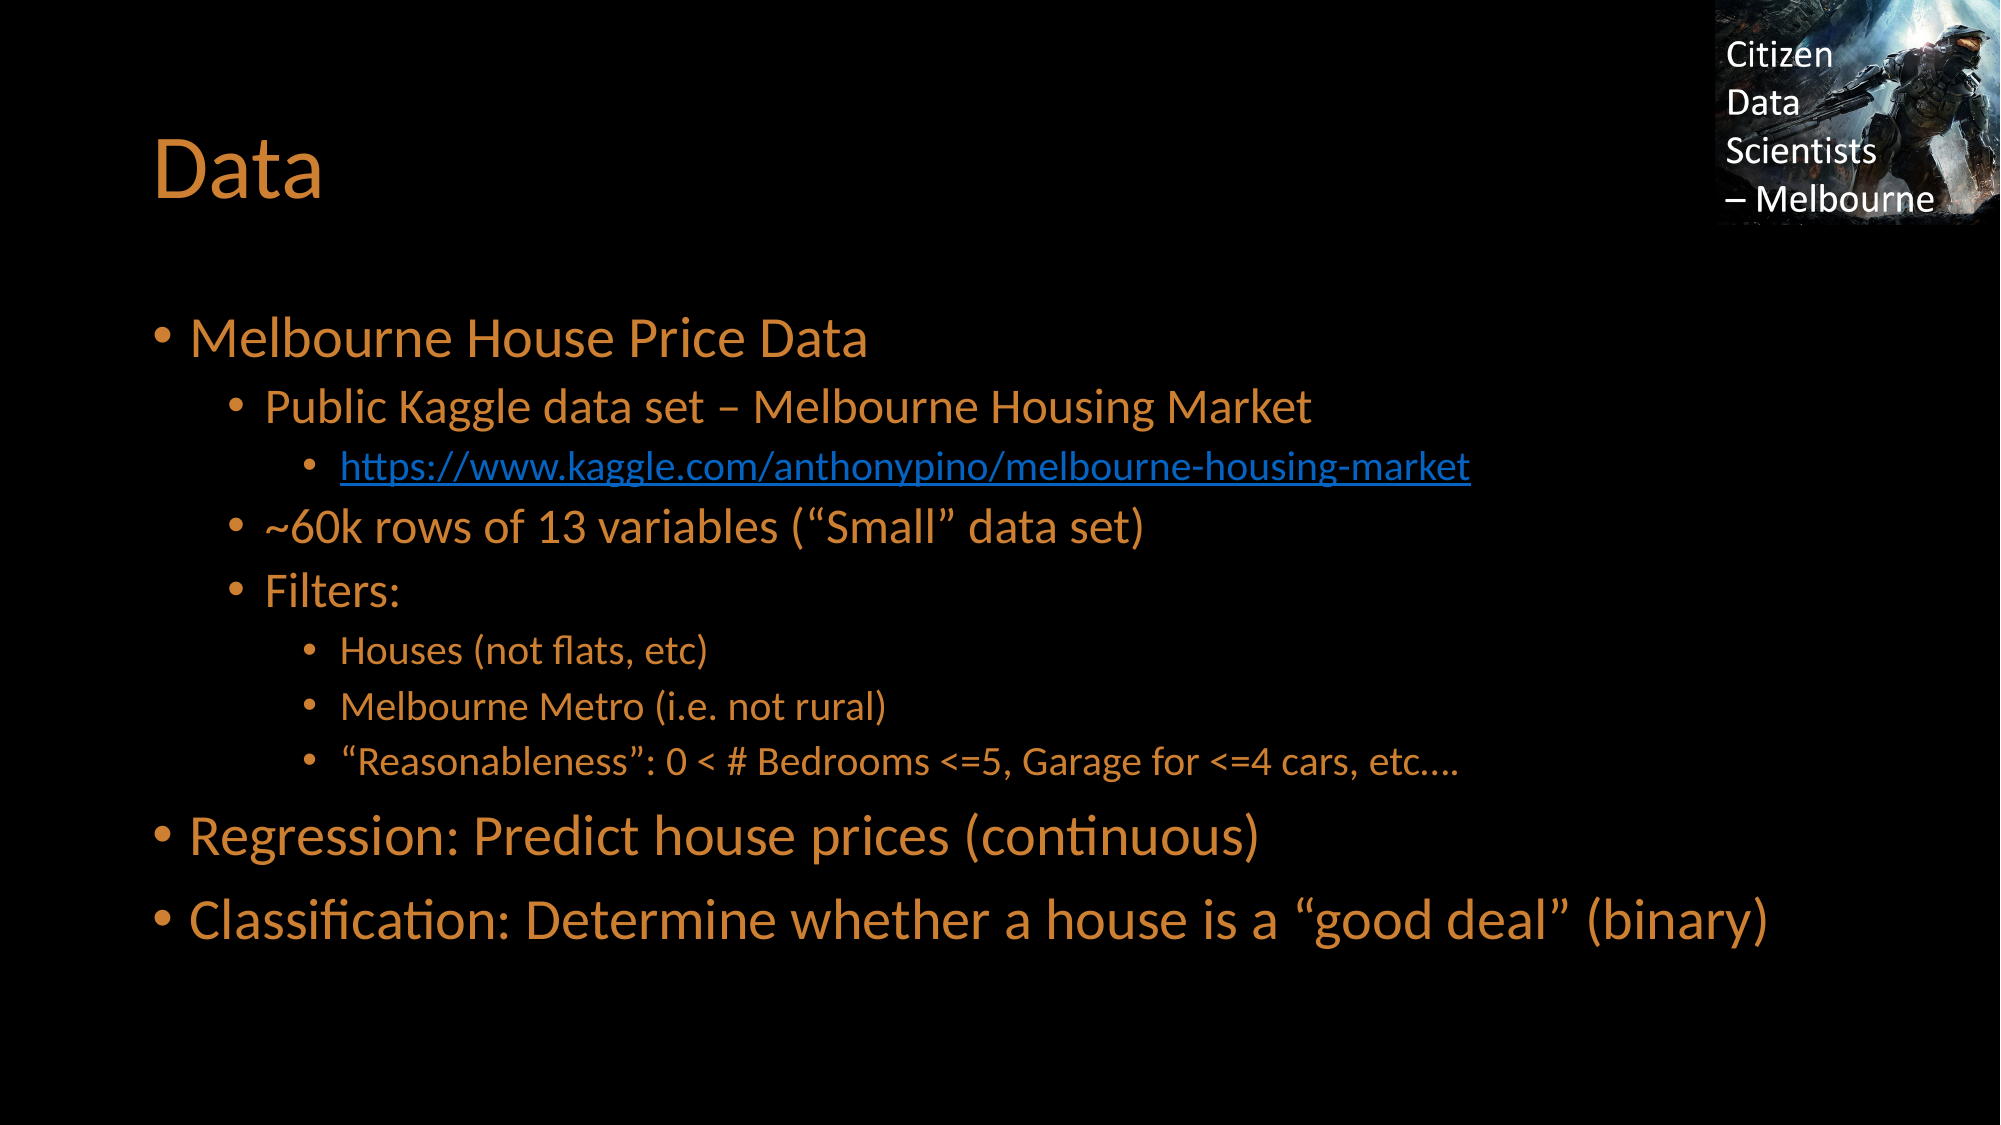

# Data
Melbourne House Price Data
Public Kaggle data set – Melbourne Housing Market
https://www.kaggle.com/anthonypino/melbourne-housing-market
~60k rows of 13 variables (“Small” data set)
Filters:
Houses (not flats, etc)
Melbourne Metro (i.e. not rural)
“Reasonableness”: 0 < # Bedrooms <=5, Garage for <=4 cars, etc….
Regression: Predict house prices (continuous)
Classification: Determine whether a house is a “good deal” (binary)